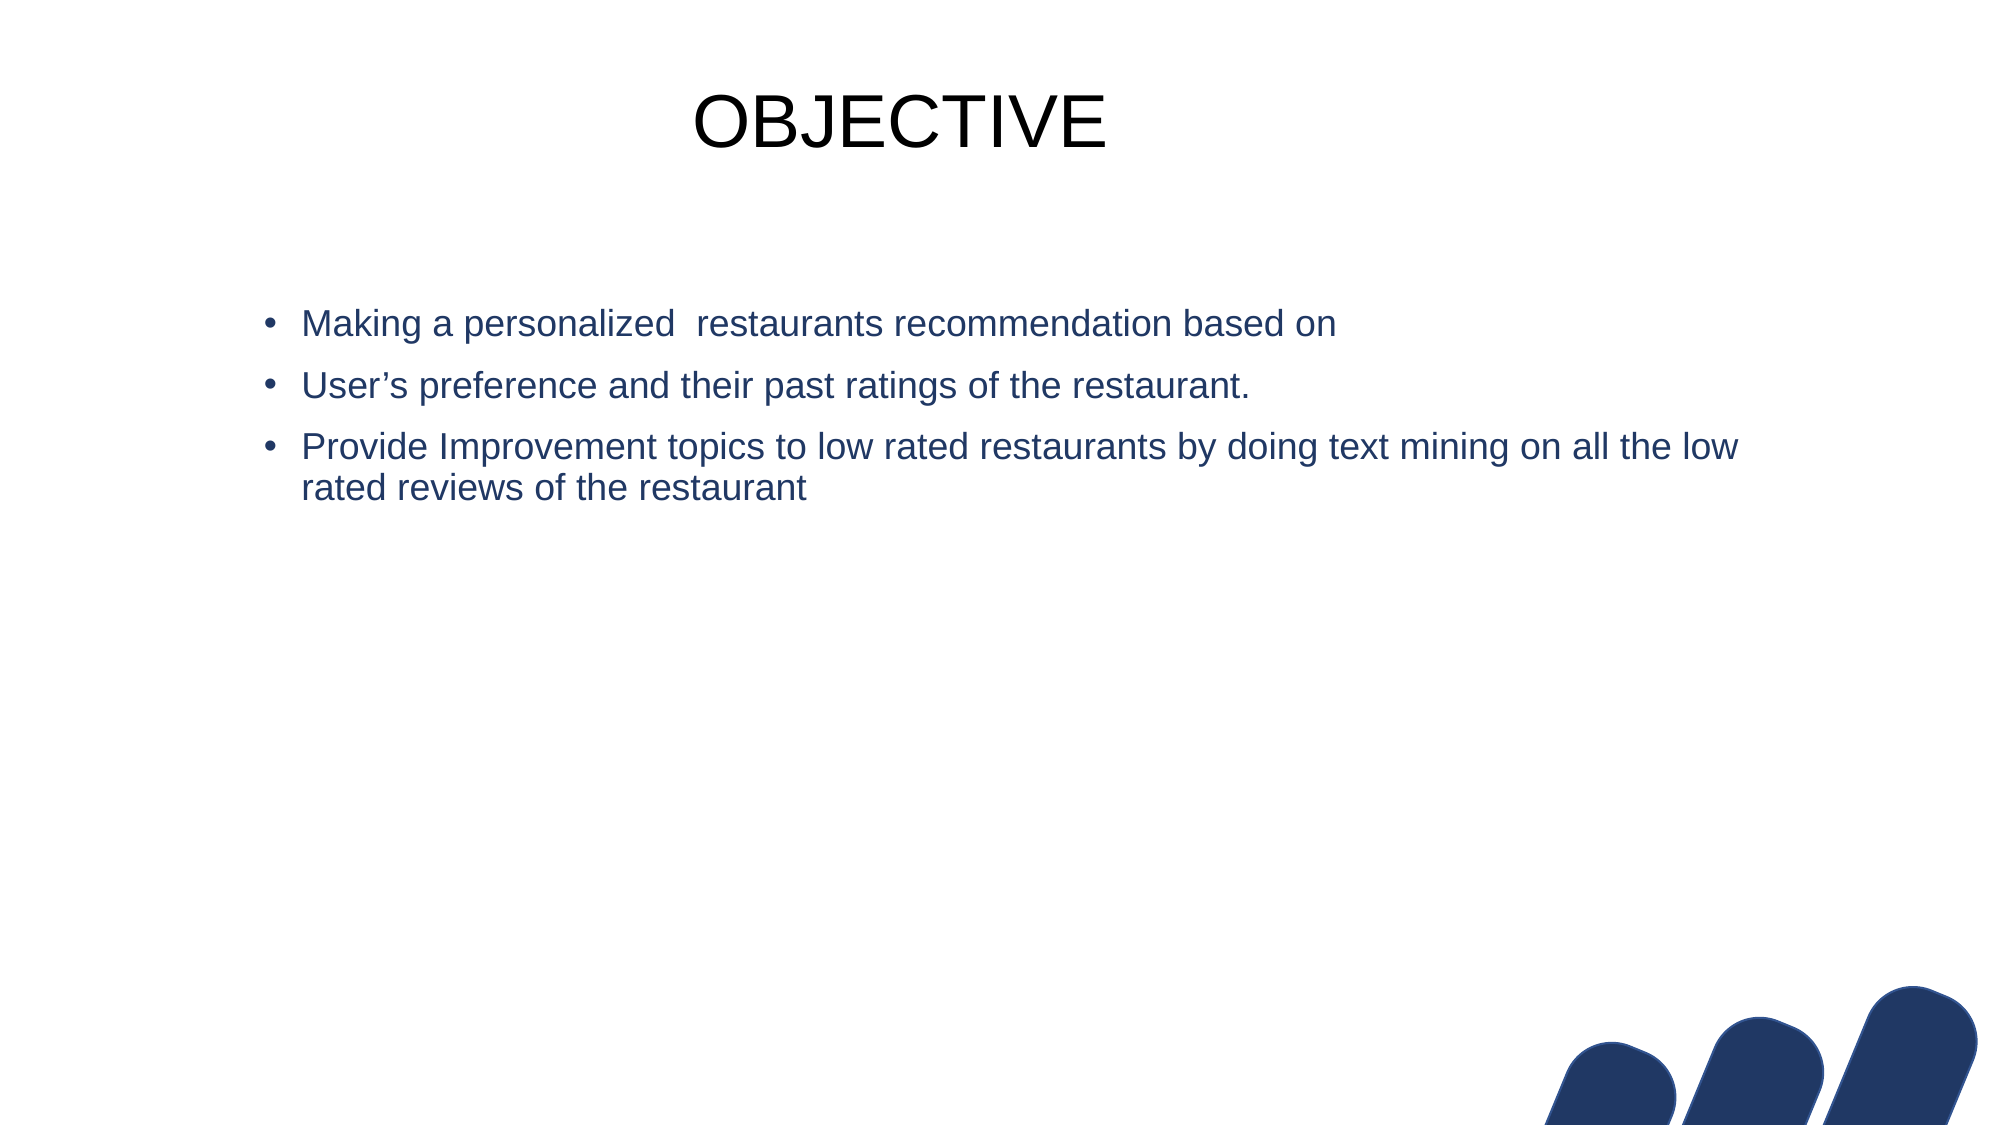

OBJECTIVE
Making a personalized  restaurants recommendation based on
User’s preference and their past ratings of the restaurant.
Provide Improvement topics to low rated restaurants by doing text mining on all the low rated reviews of the restaurant